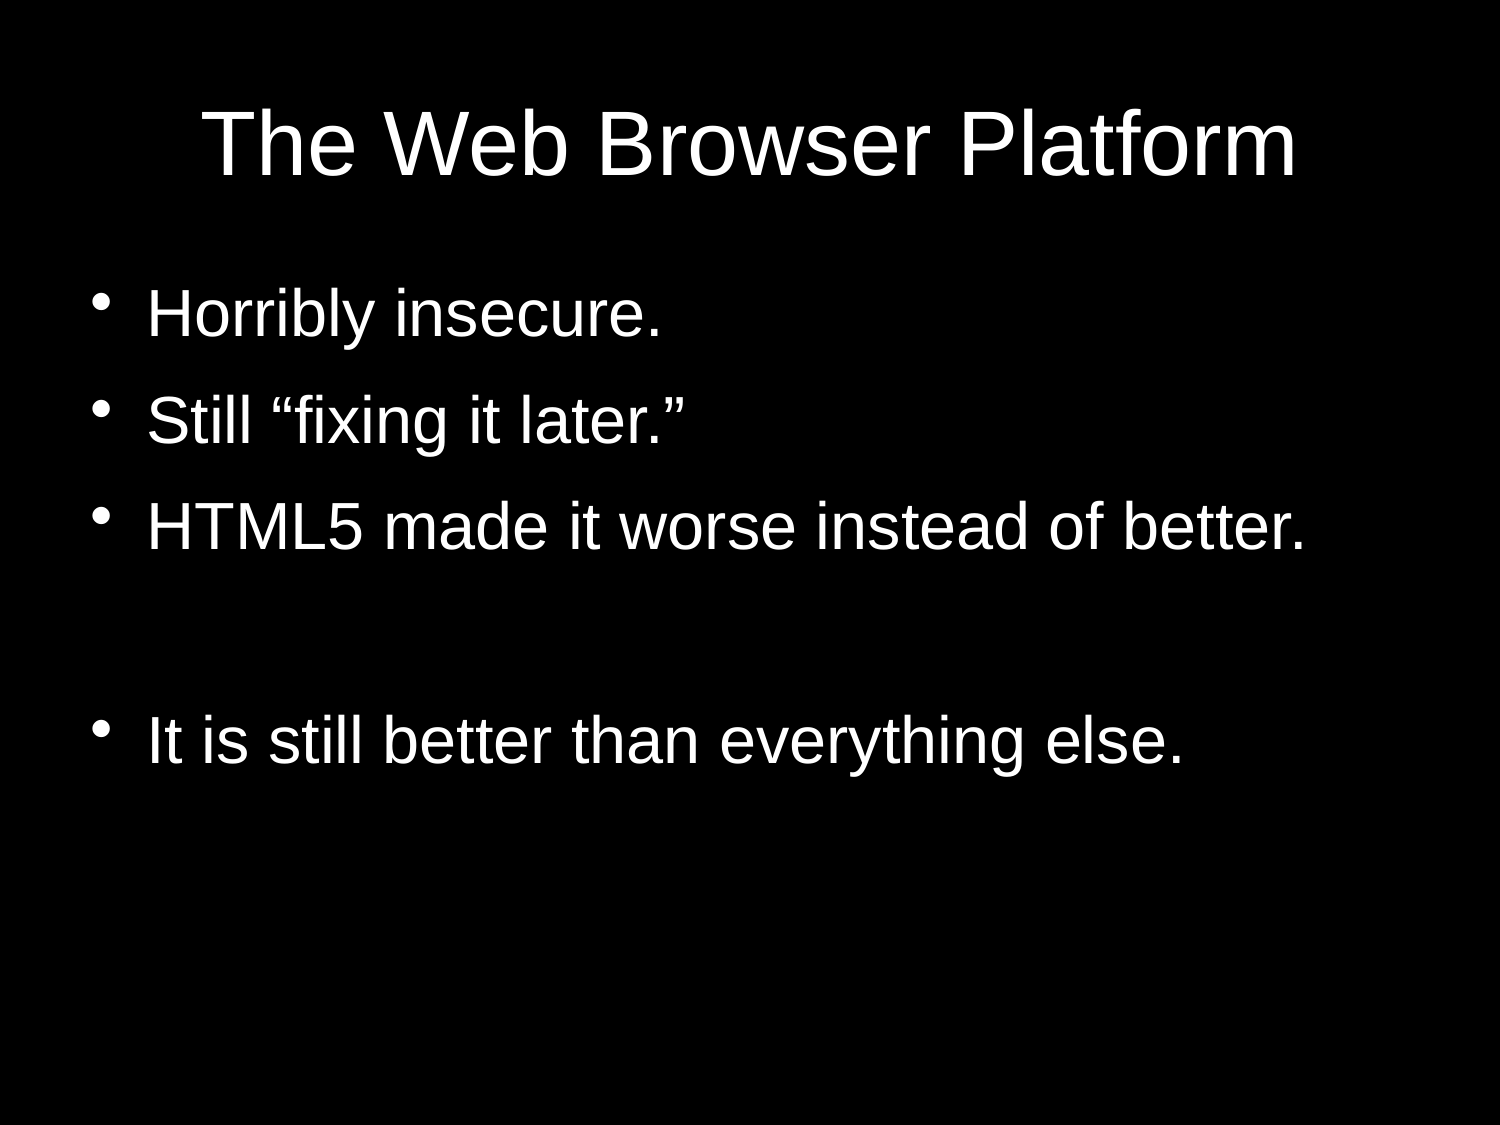

# The Web Browser Platform
Horribly insecure.
Still “fixing it later.”
HTML5 made it worse instead of better.

It is still better than everything else.